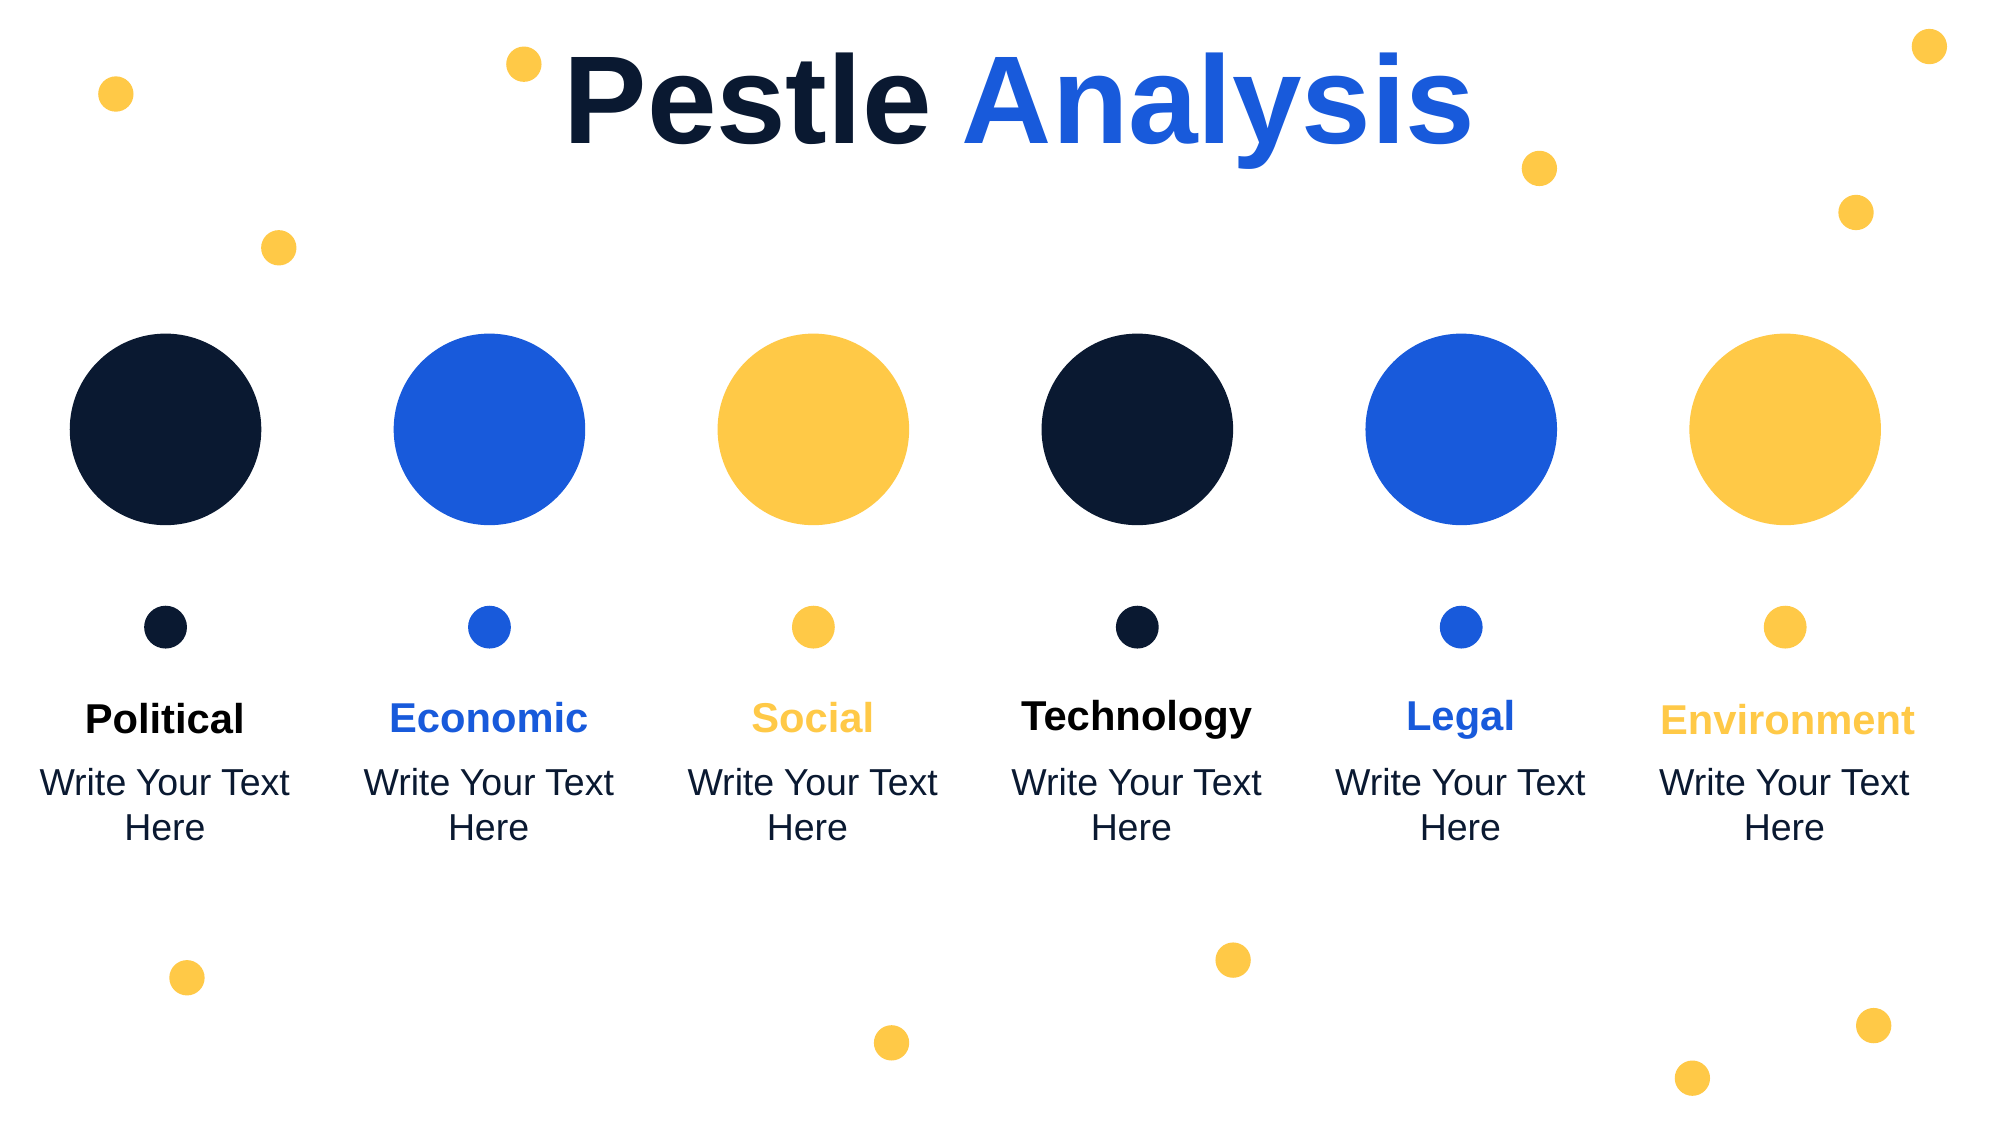

Pestle Analysis

Technology
Write Your Text Here
Legal
Write Your Text Here
Economic
Write Your Text Here
Social
Write Your Text Here
Political
Write Your Text Here
Environment
Write Your Text Here